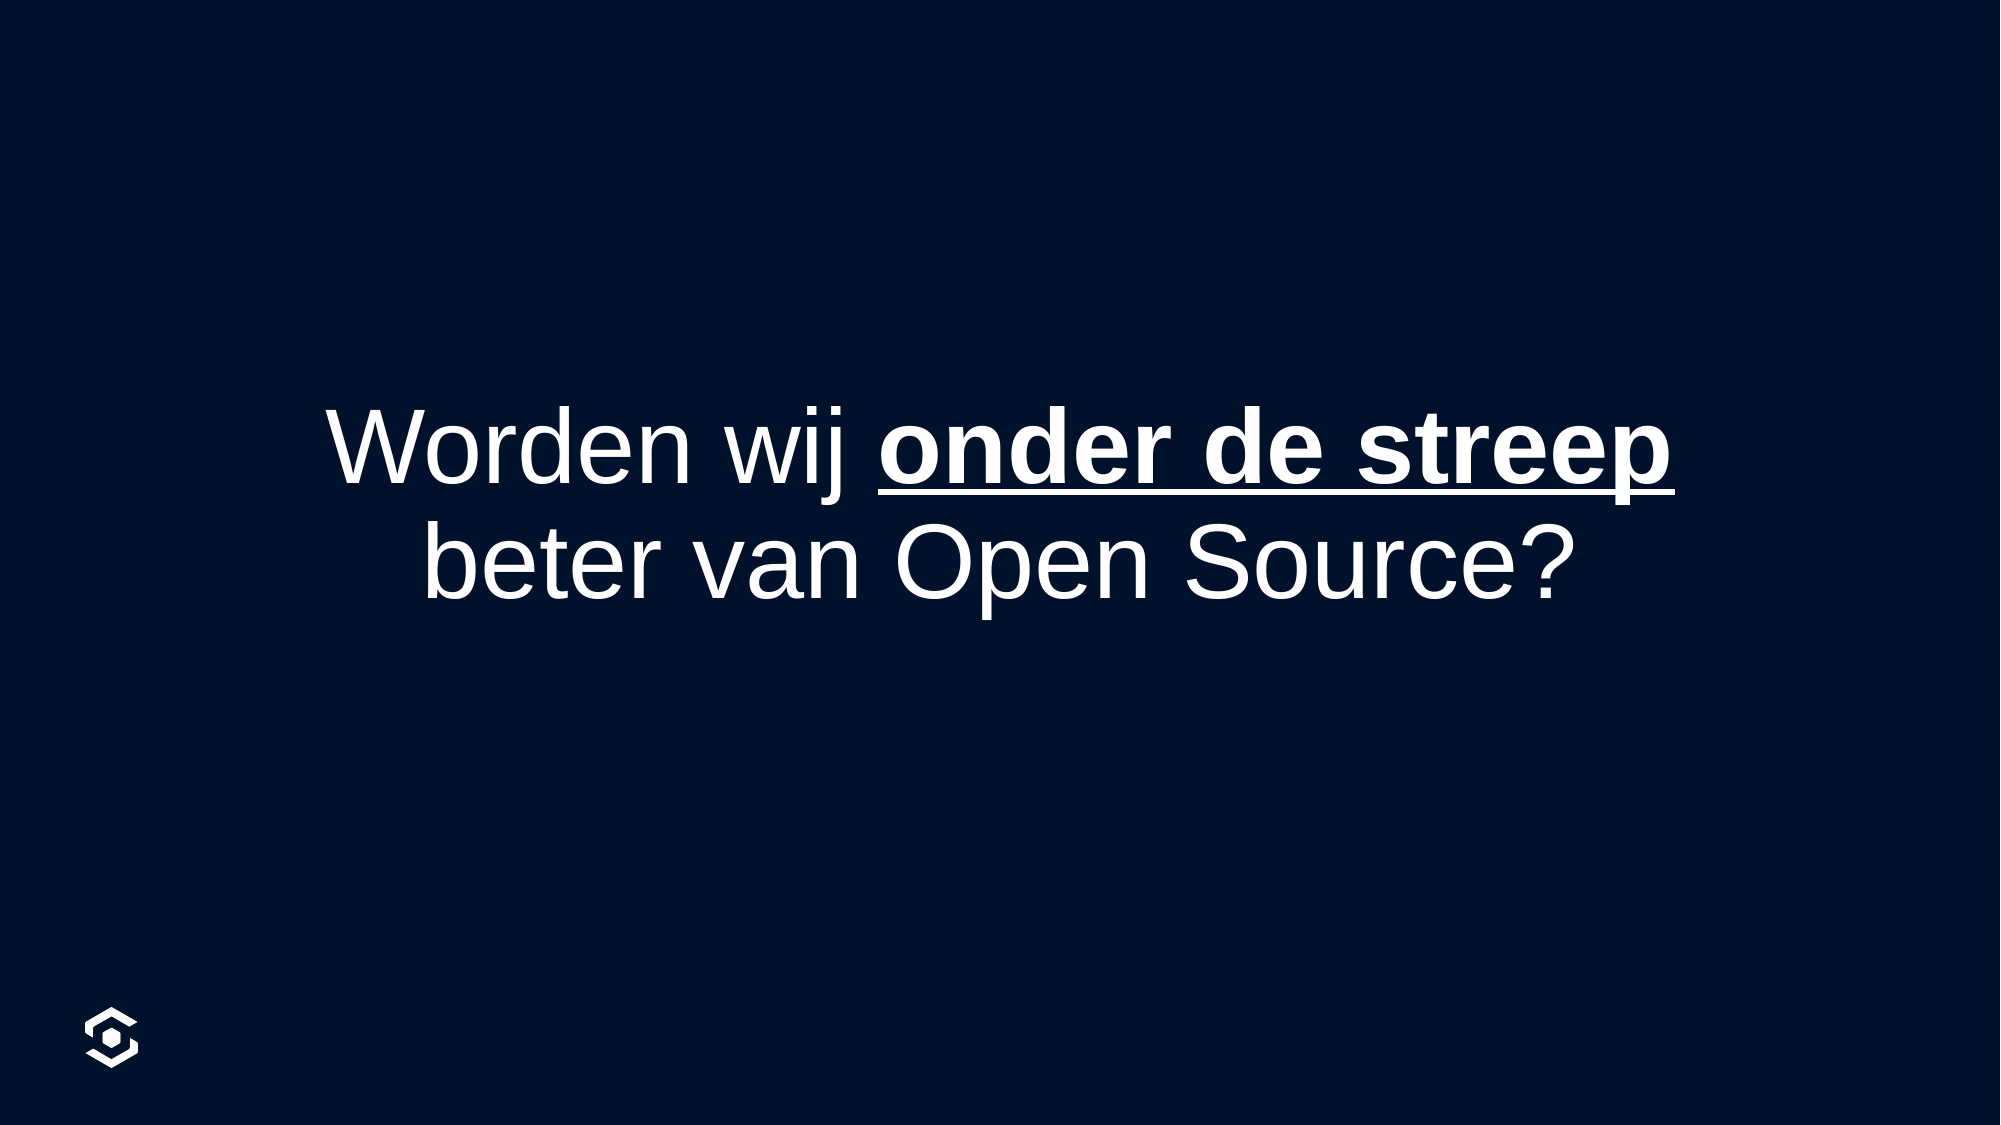

# Worden wij onder de streep beter van Open Source?